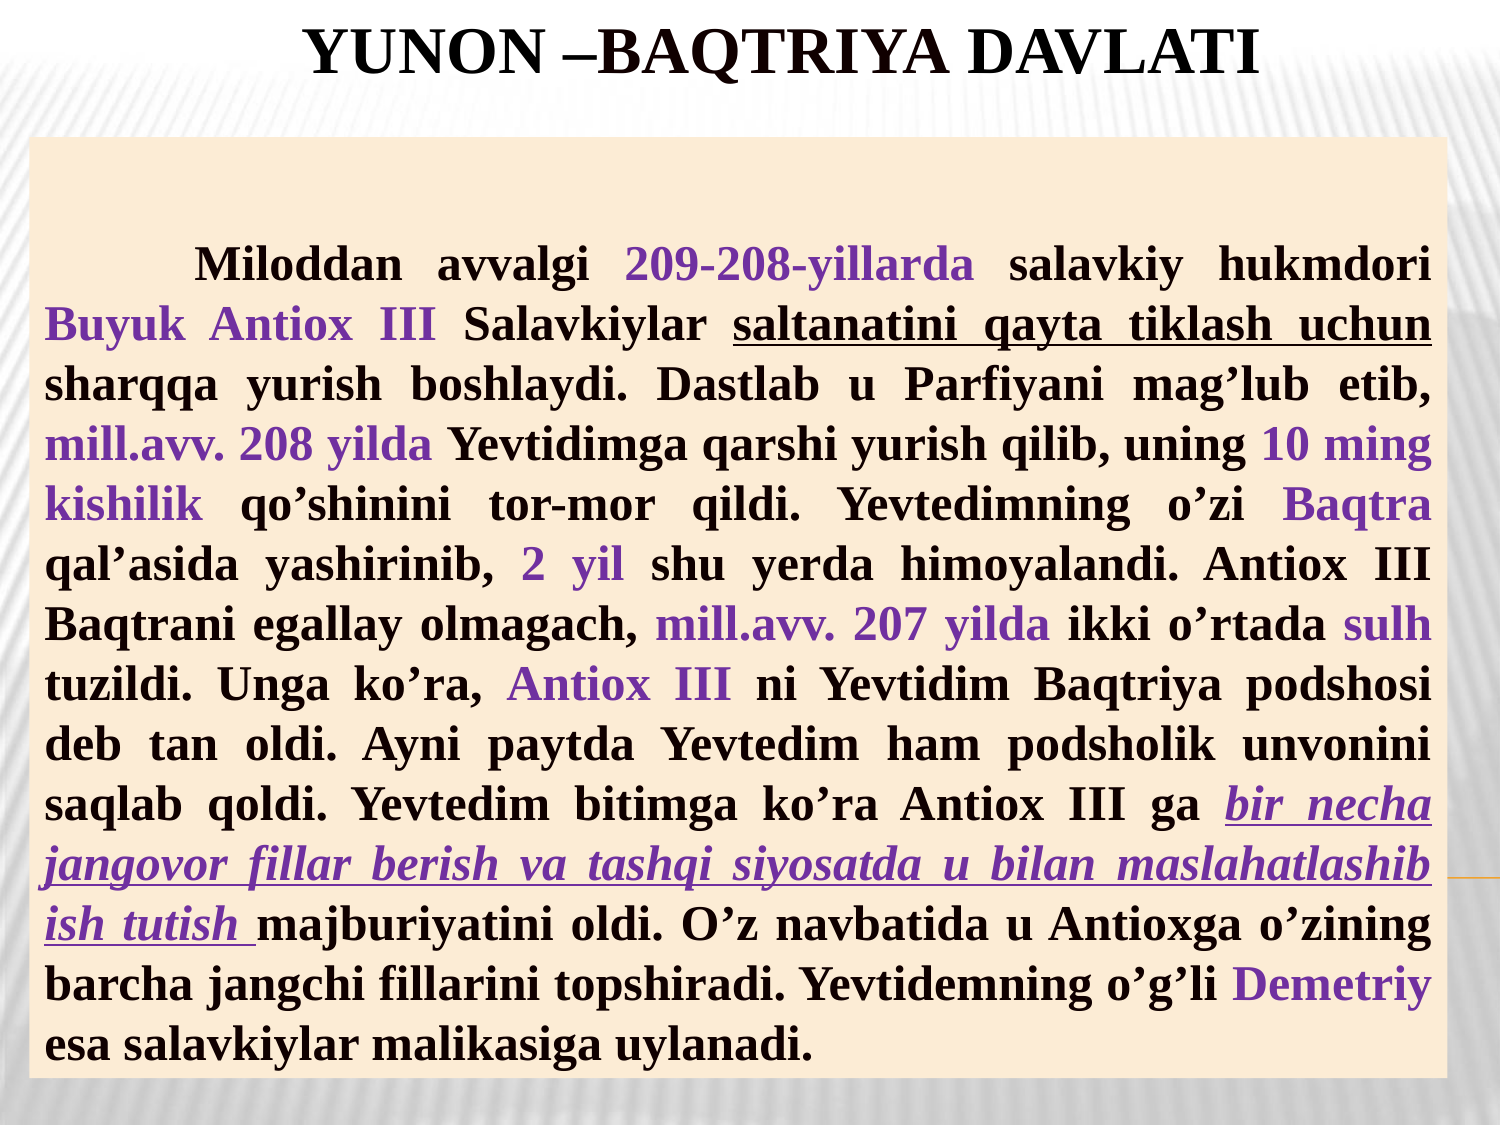

# Yunon –Baqtriya davlati
	Miloddan avvalgi 209-208-yillarda salavkiy hukmdori Buyuk Antiox III Salavkiylar saltanatini qayta tiklash uchun sharqqa yurish boshlaydi. Dastlab u Parfiyani mag’lub etib, mill.avv. 208 yilda Yevtidimga qarshi yurish qilib, uning 10 ming kishilik qo’shinini tor-mor qildi. Yevtedimning o’zi Baqtra qal’asida yashirinib, 2 yil shu yerda himoyalandi. Antiox III Baqtrani egallay olmagach, mill.avv. 207 yilda ikki o’rtada sulh tuzildi. Unga ko’ra, Antiox III ni Yevtidim Baqtriya podshosi deb tan oldi. Ayni paytda Yevtedim ham podsholik unvonini saqlab qoldi. Yevtedim bitimga ko’ra Antiox III ga bir necha jangovor fillar berish va tashqi siyosatda u bilan maslahatlashib ish tutish majburiyatini oldi. O’z navbatida u Antioxga o’zining barcha jangchi fillarini topshiradi. Yevtidemning o’g’li Demetriy esa salavkiylar malikasiga uylanadi.